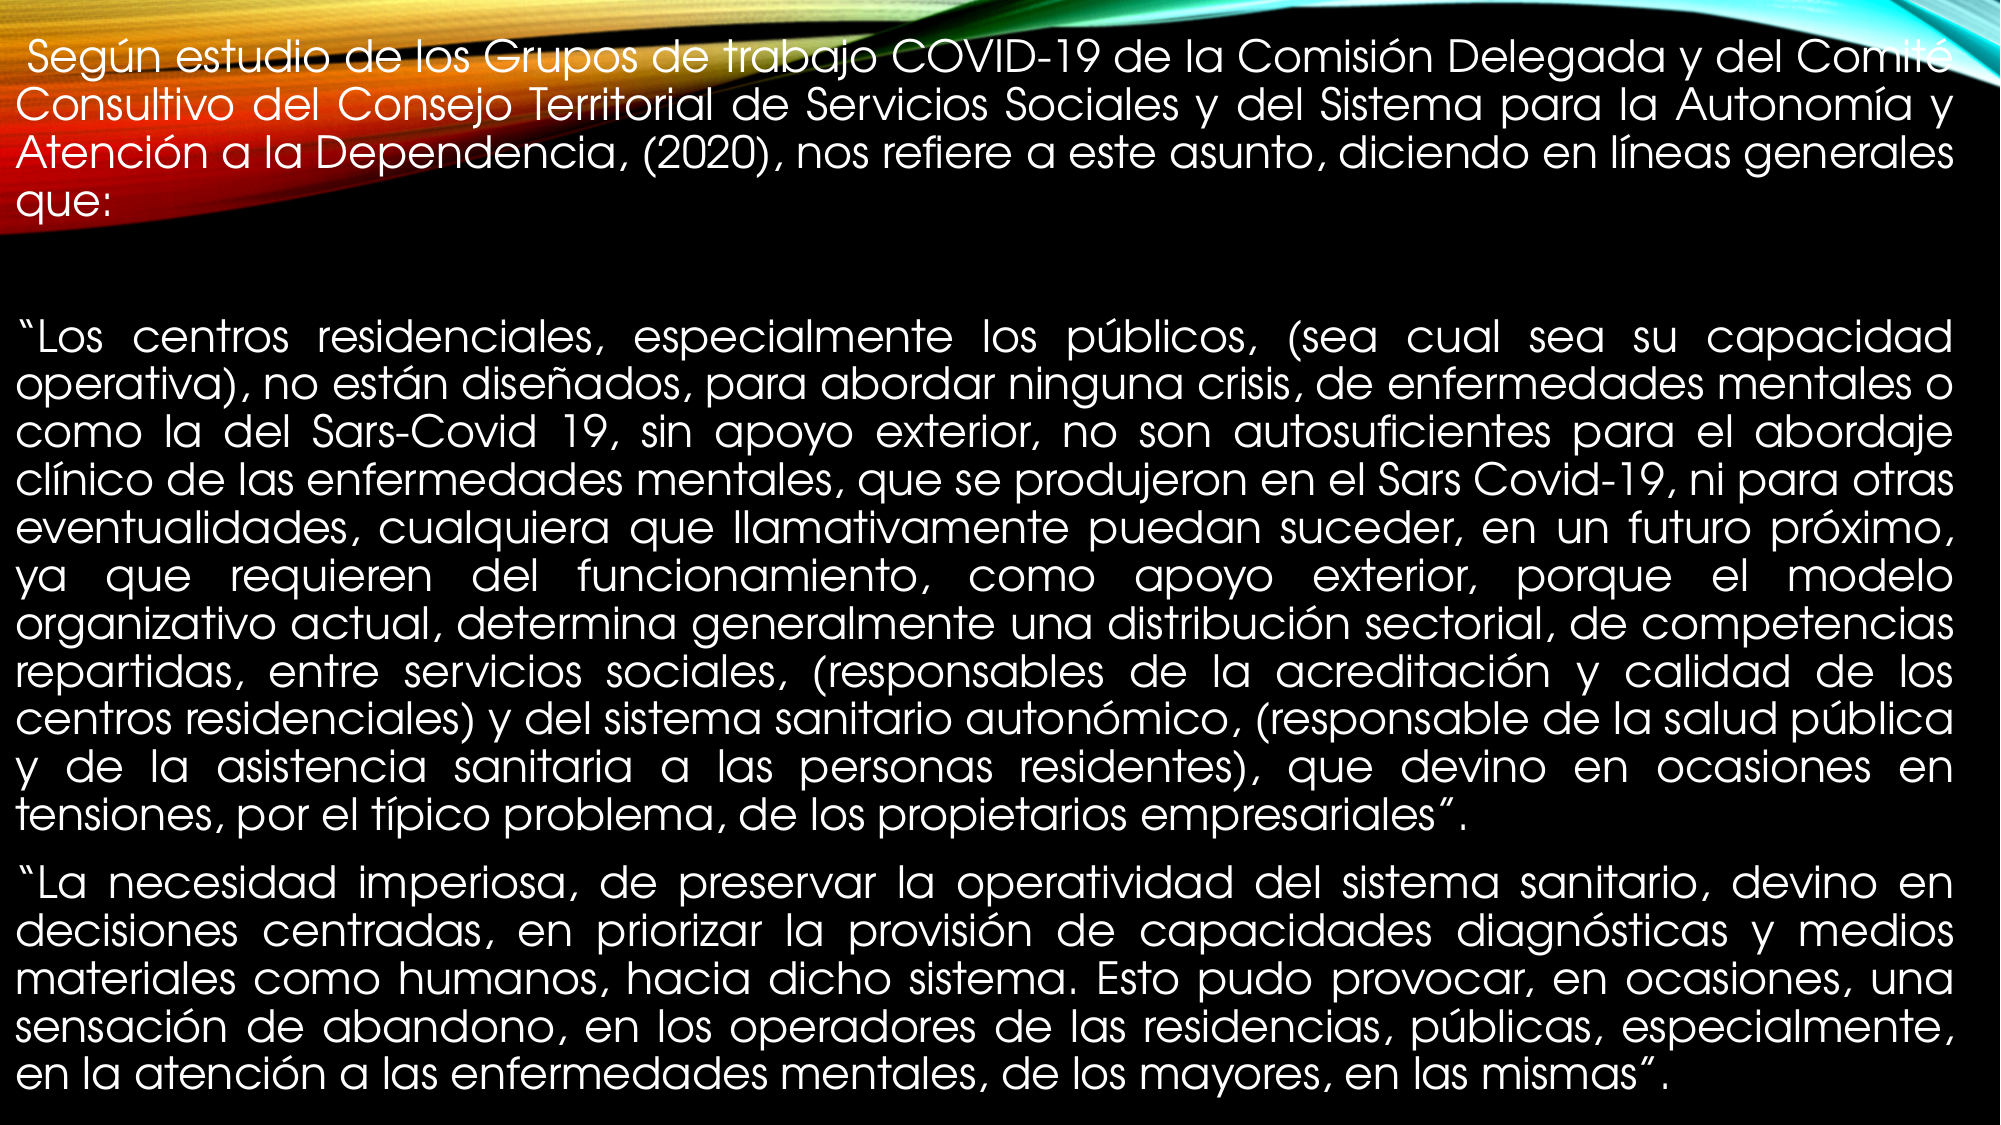

Según estudio de los Grupos de trabajo COVID-19 de la Comisión Delegada y del Comité Consultivo del Consejo Territorial de Servicios Sociales y del Sistema para la Autonomía y Atención a la Dependencia, (2020), nos refiere a este asunto, diciendo en líneas generales que:

“Los centros residenciales, especialmente los públicos, (sea cual sea su capacidad operativa), no están diseñados, para abordar ninguna crisis, de enfermedades mentales o como la del Sars-Covid 19, sin apoyo exterior, no son autosuficientes para el abordaje clínico de las enfermedades mentales, que se produjeron en el Sars Covid-19, ni para otras eventualidades, cualquiera que llamativamente puedan suceder, en un futuro próximo, ya que requieren del funcionamiento, como apoyo exterior, porque el modelo organizativo actual, determina generalmente una distribución sectorial, de competencias repartidas, entre servicios sociales, (responsables de la acreditación y calidad de los centros residenciales) y del sistema sanitario autonómico, (responsable de la salud pública y de la asistencia sanitaria a las personas residentes), que devino en ocasiones en tensiones, por el típico problema, de los propietarios empresariales”.
“La necesidad imperiosa, de preservar la operatividad del sistema sanitario, devino en decisiones centradas, en priorizar la provisión de capacidades diagnósticas y medios materiales como humanos, hacia dicho sistema. Esto pudo provocar, en ocasiones, una sensación de abandono, en los operadores de las residencias, públicas, especialmente, en la atención a las enfermedades mentales, de los mayores, en las mismas”.